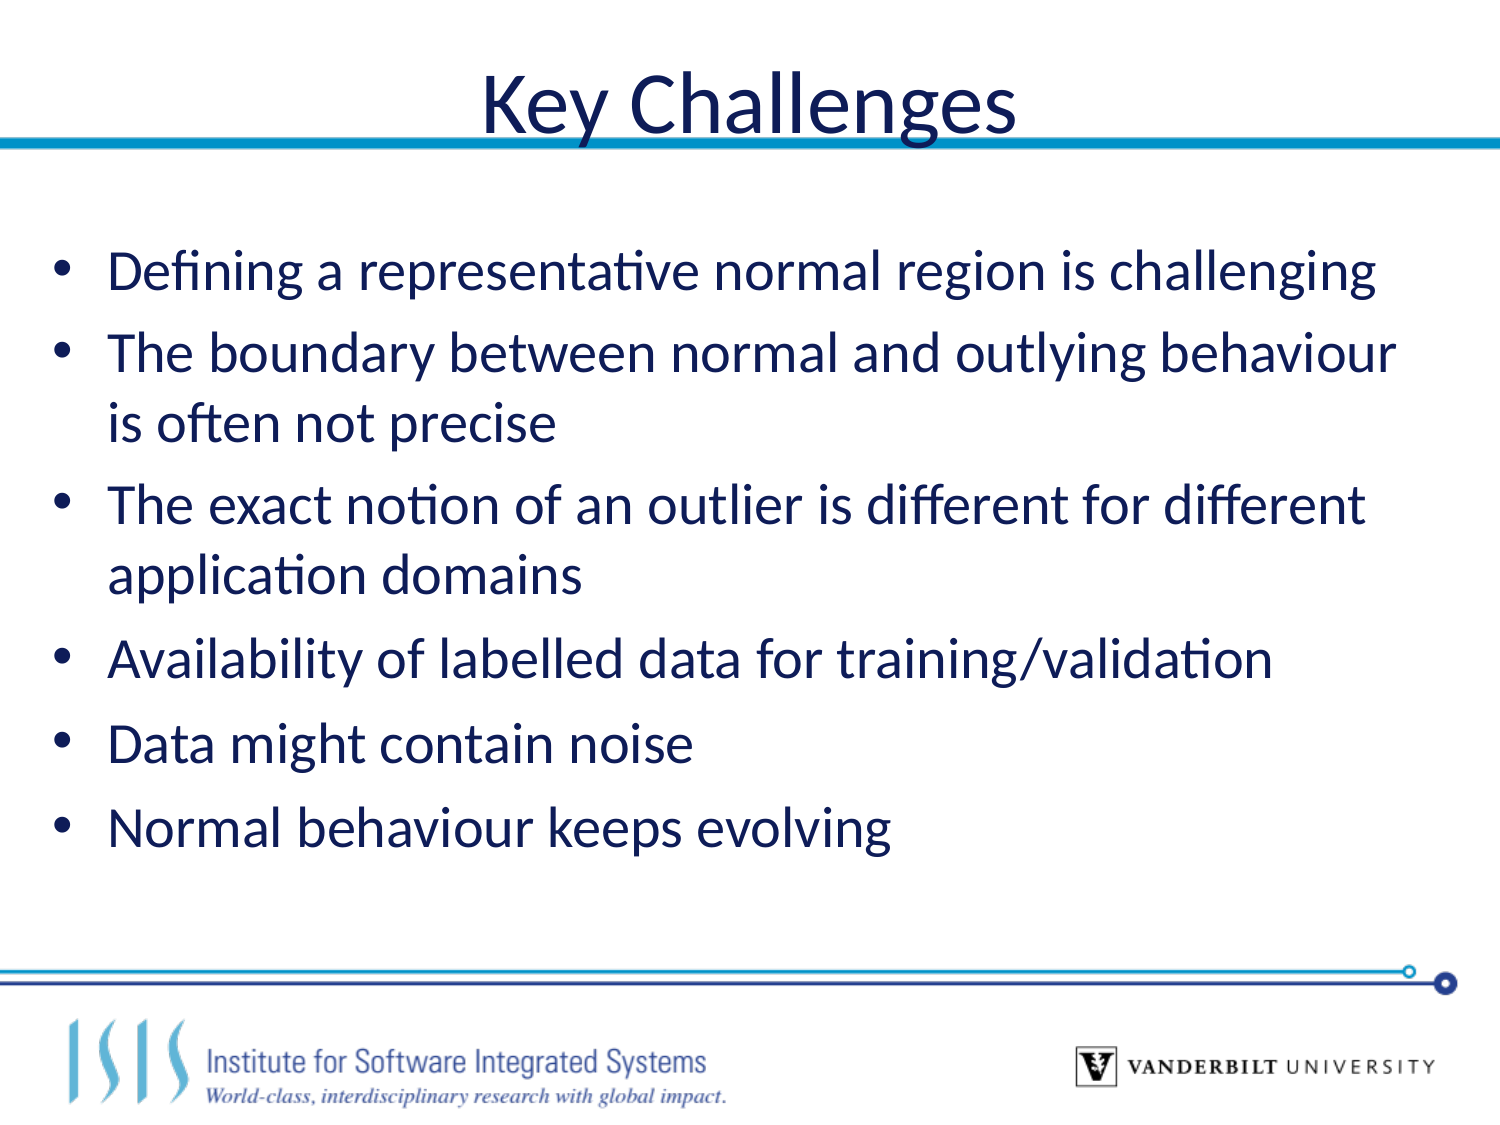

# Key Challenges
Defining a representative normal region is challenging
The boundary between normal and outlying behaviour is often not precise
The exact notion of an outlier is different for different application domains
Availability of labelled data for training/validation
Data might contain noise
Normal behaviour keeps evolving